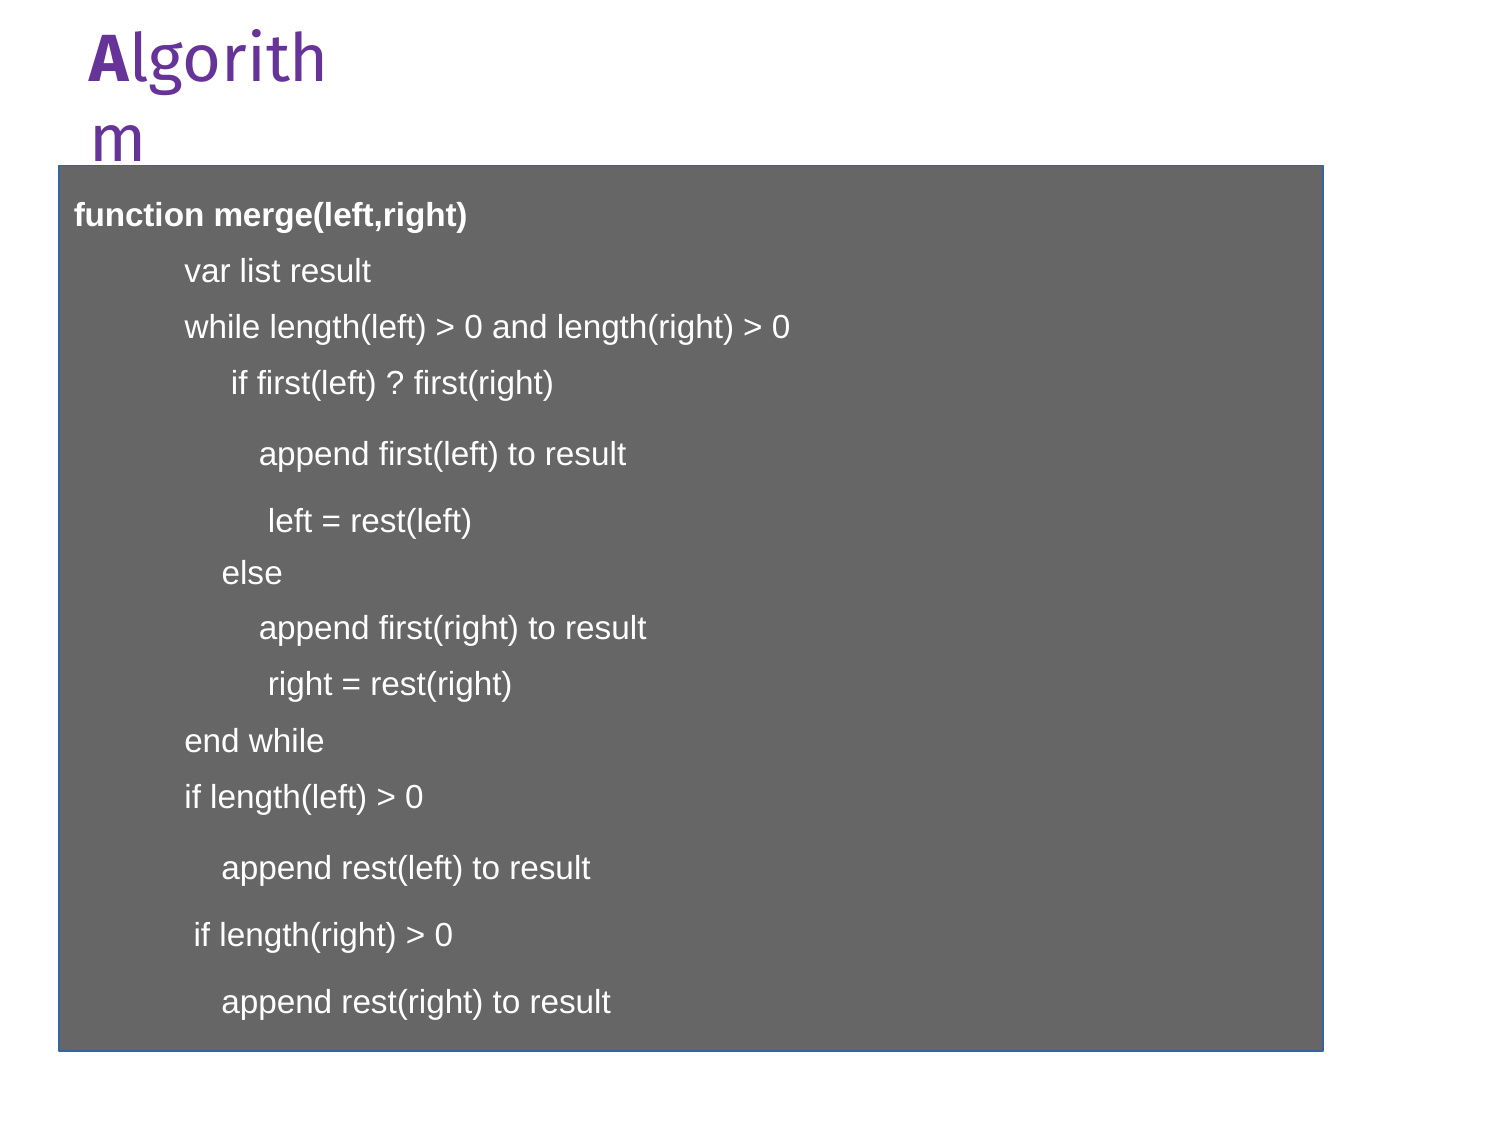

# Algorithm

function merge(left,right)
var list result
while length(left) > 0 and length(right) > 0  if first(left) ? first(right)
append first(left) to result  left = rest(left)
else
append first(right) to result  right = rest(right)
end while
if length(left) > 0
append rest(left) to result  if length(right) > 0
append rest(right) to result  return result